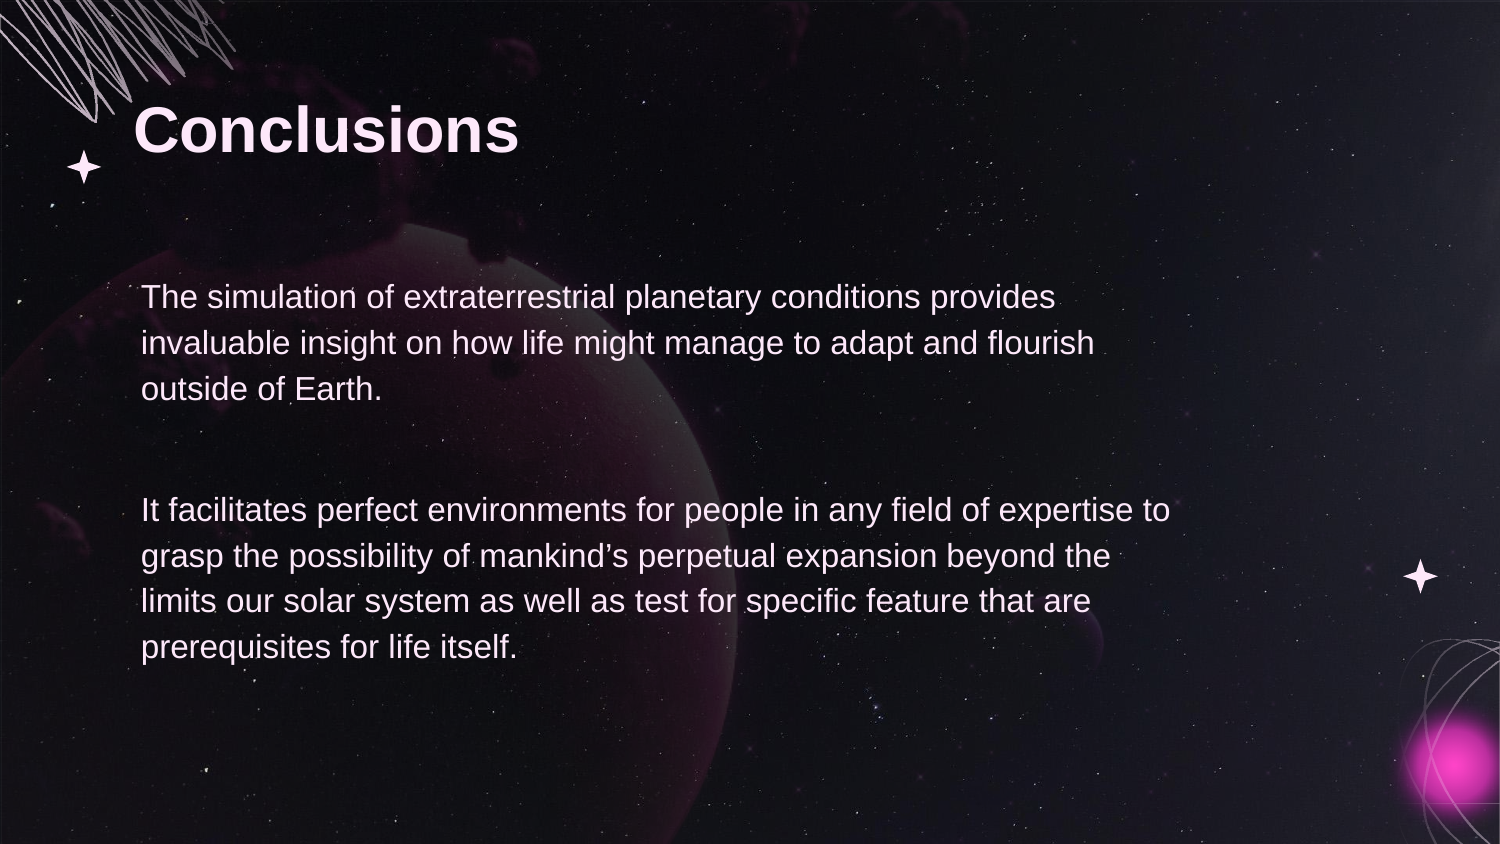

# Conclusions
The simulation of extraterrestrial planetary conditions provides invaluable insight on how life might manage to adapt and flourish outside of Earth.
It facilitates perfect environments for people in any field of expertise to grasp the possibility of mankind’s perpetual expansion beyond the limits our solar system as well as test for specific feature that are prerequisites for life itself.